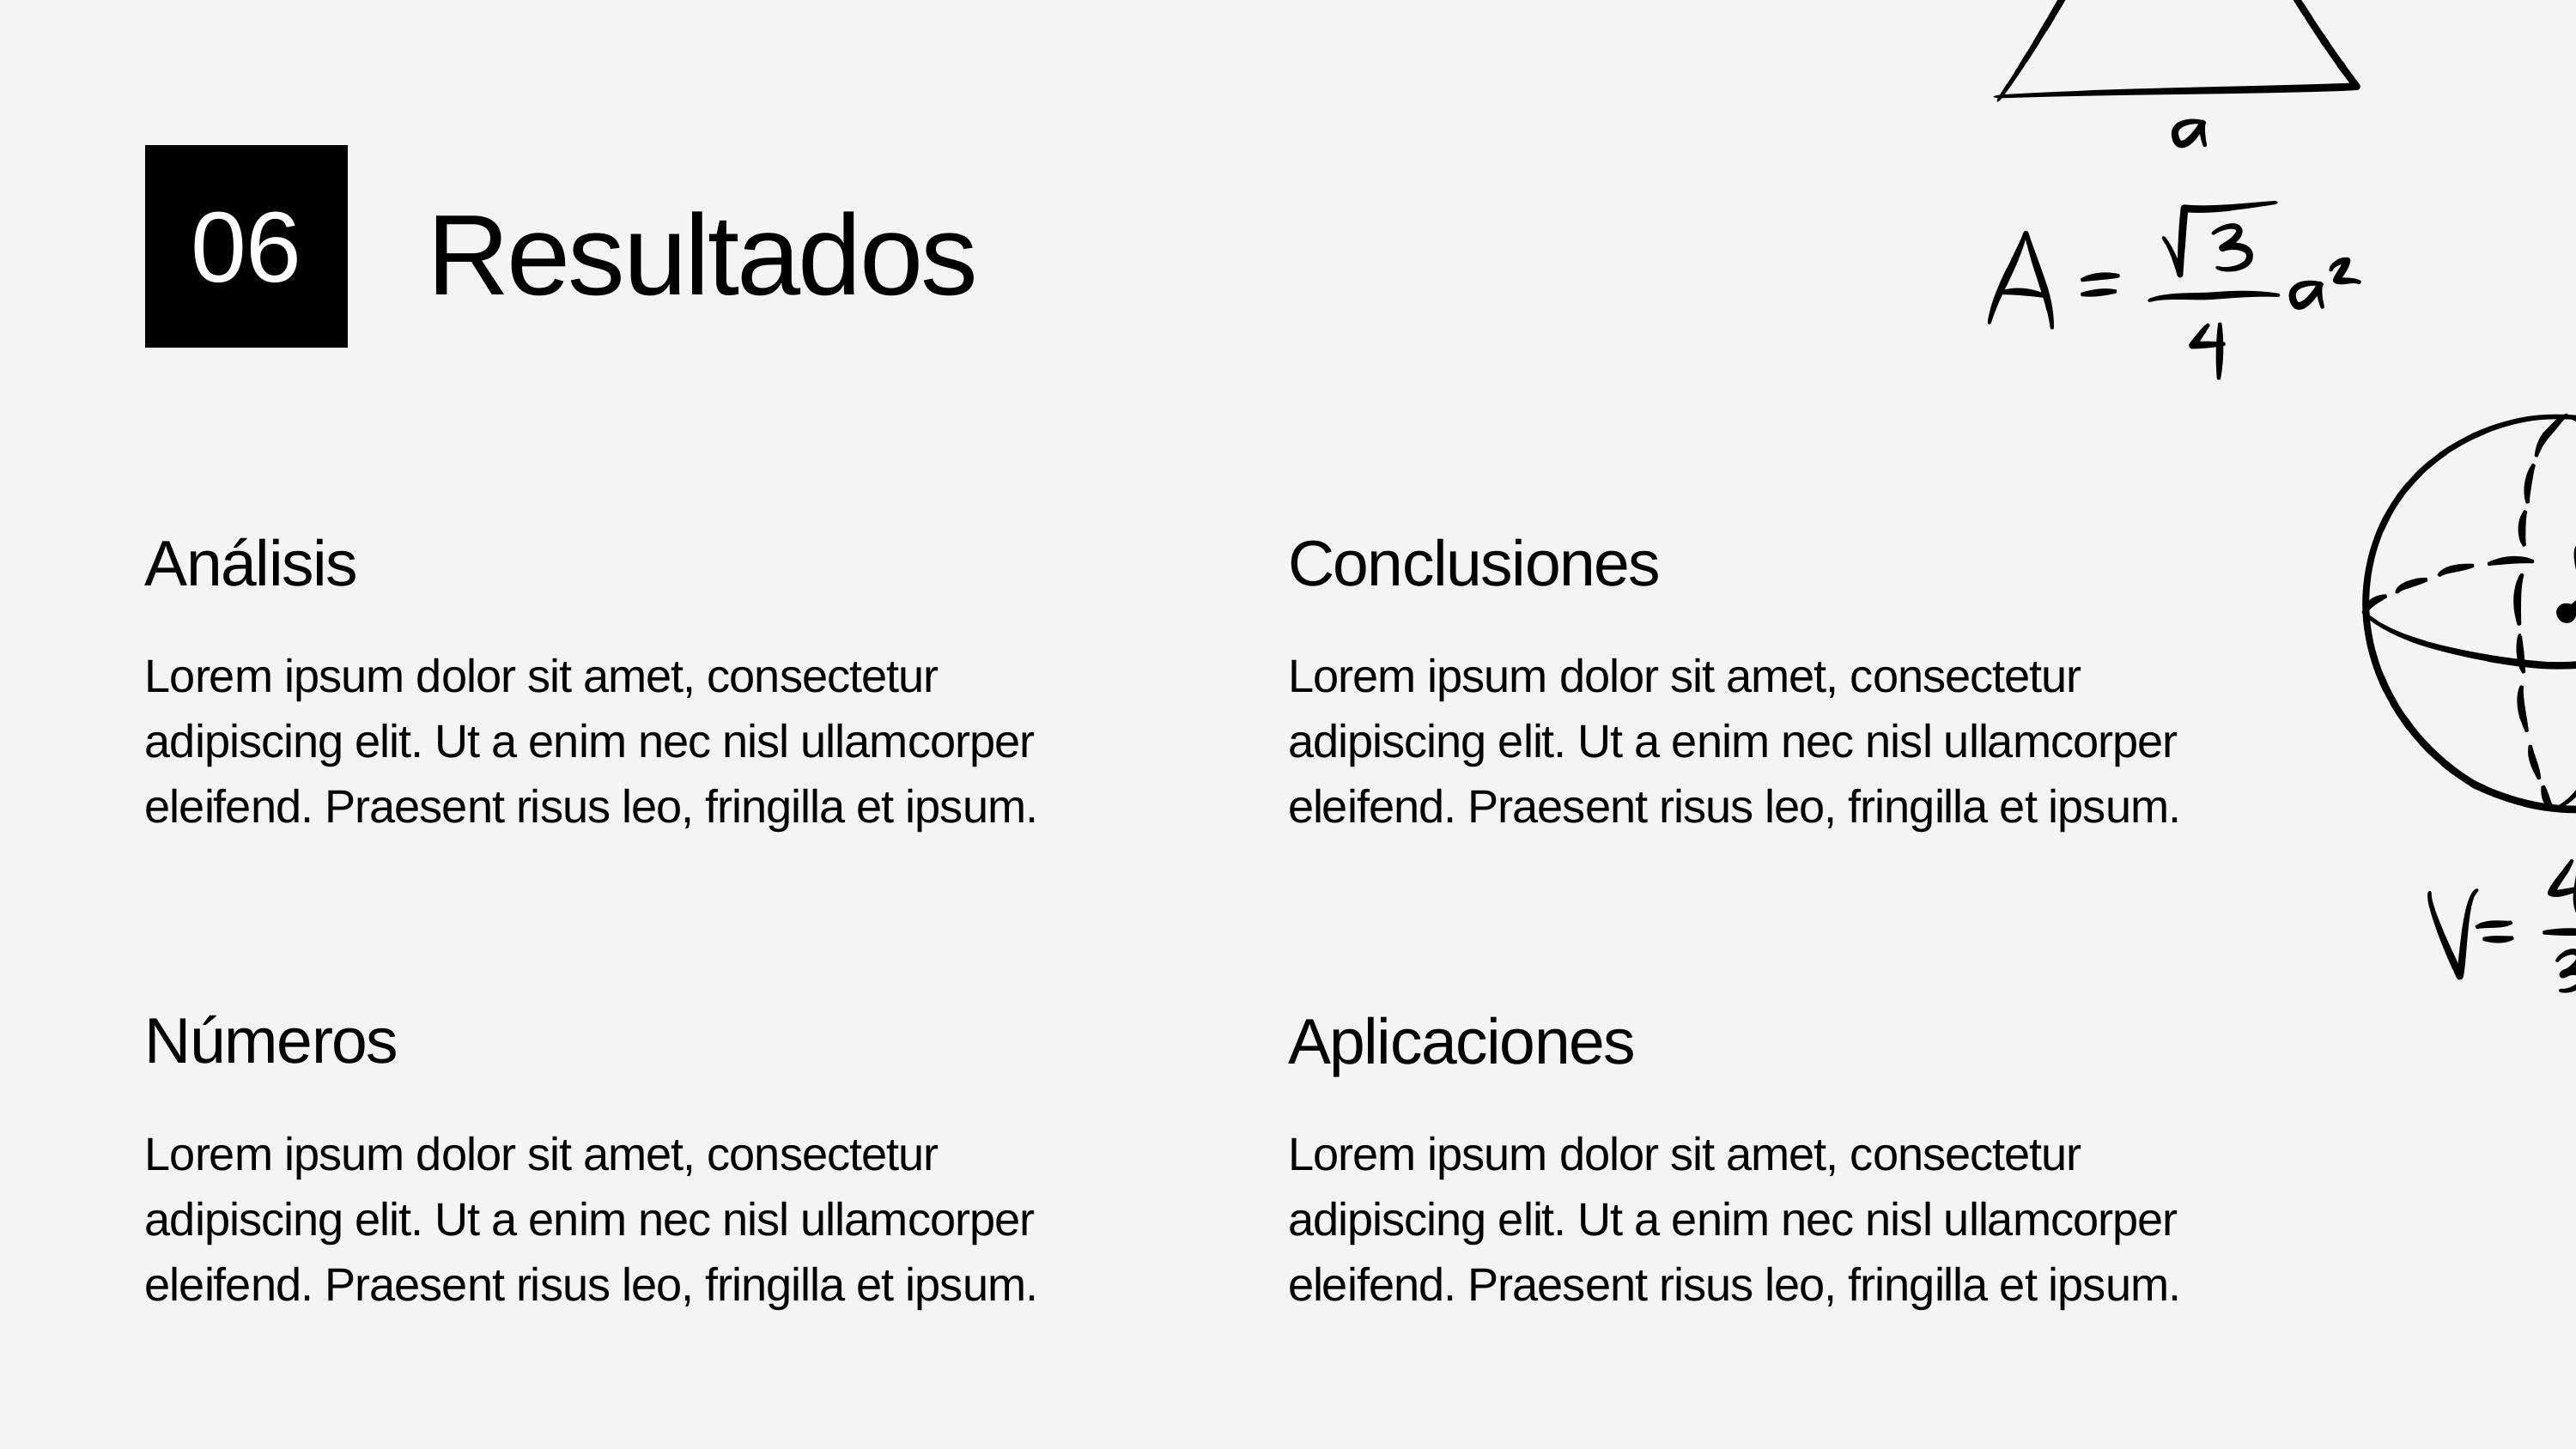

06
Resultados

Análisis
Lorem ipsum dolor sit amet, consectetur adipiscing elit. Ut a enim nec nisl ullamcorper eleifend. Praesent risus leo, fringilla et ipsum.
Conclusiones
Lorem ipsum dolor sit amet, consectetur adipiscing elit. Ut a enim nec nisl ullamcorper eleifend. Praesent risus leo, fringilla et ipsum.
Números
Lorem ipsum dolor sit amet, consectetur adipiscing elit. Ut a enim nec nisl ullamcorper eleifend. Praesent risus leo, fringilla et ipsum.
Aplicaciones
Lorem ipsum dolor sit amet, consectetur adipiscing elit. Ut a enim nec nisl ullamcorper eleifend. Praesent risus leo, fringilla et ipsum.